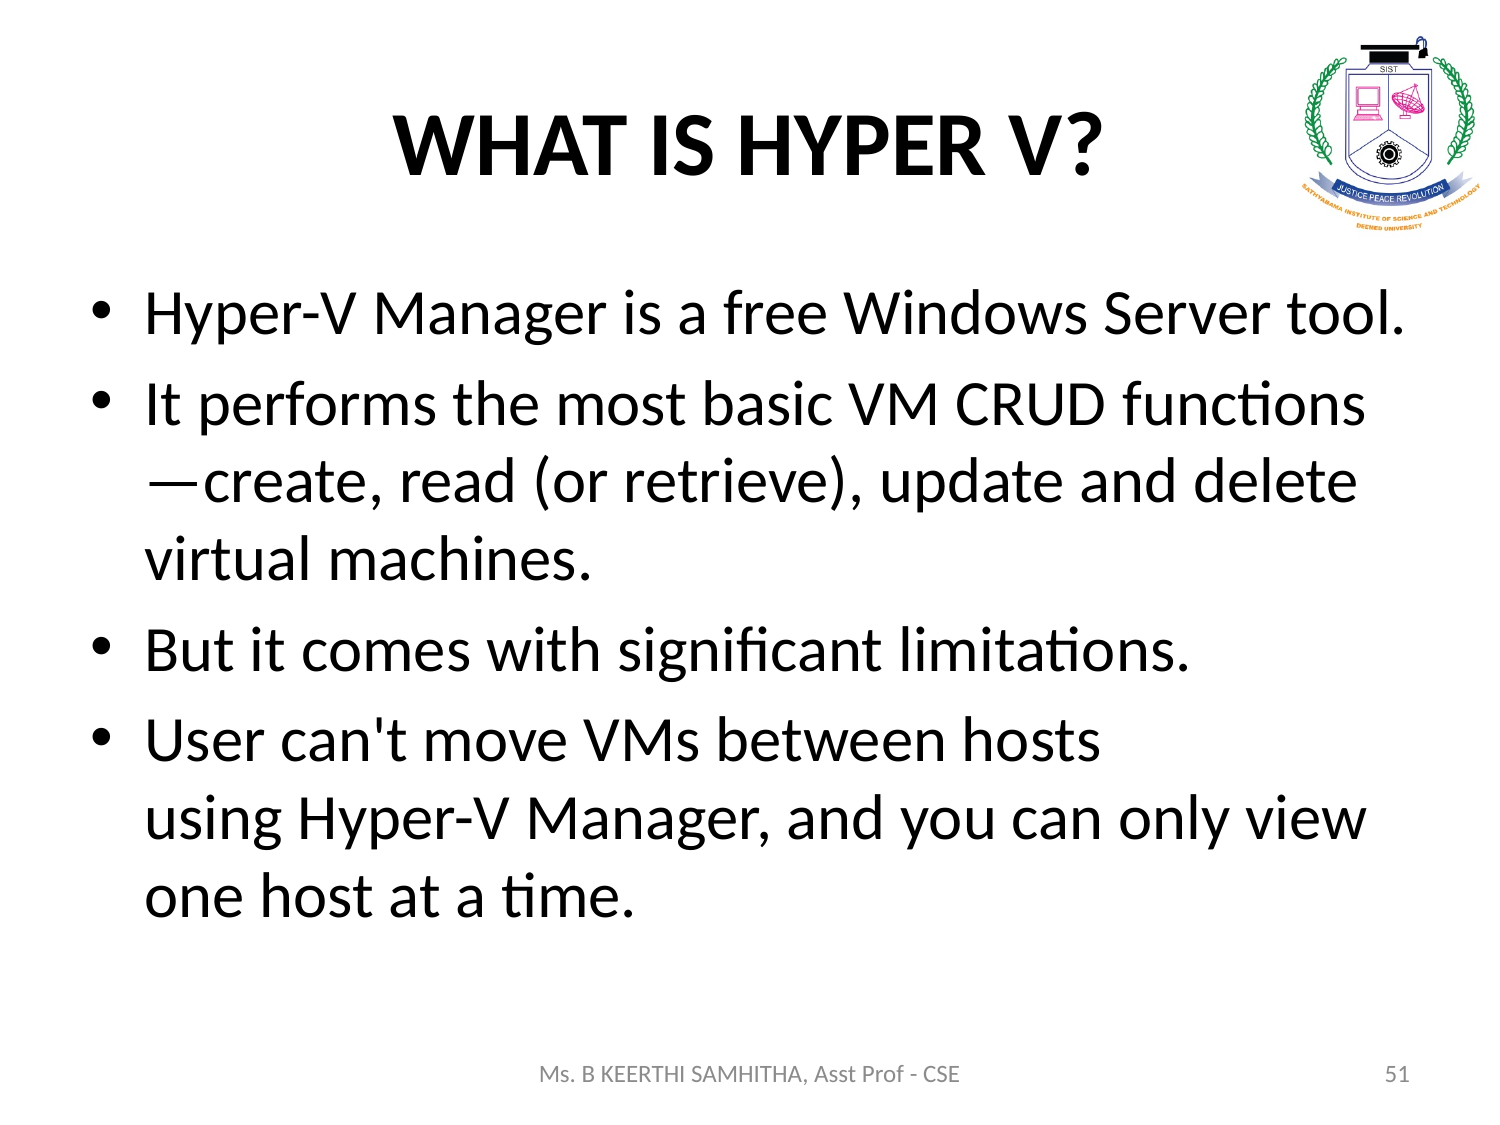

# WHAT IS HYPER V?
Hyper-V Manager is a free Windows Server tool.
It performs the most basic VM CRUD functions—create, read (or retrieve), update and delete virtual machines.
But it comes with significant limitations.
User can't move VMs between hosts using Hyper-V Manager, and you can only view one host at a time.
Ms. B KEERTHI SAMHITHA, Asst Prof - CSE
51